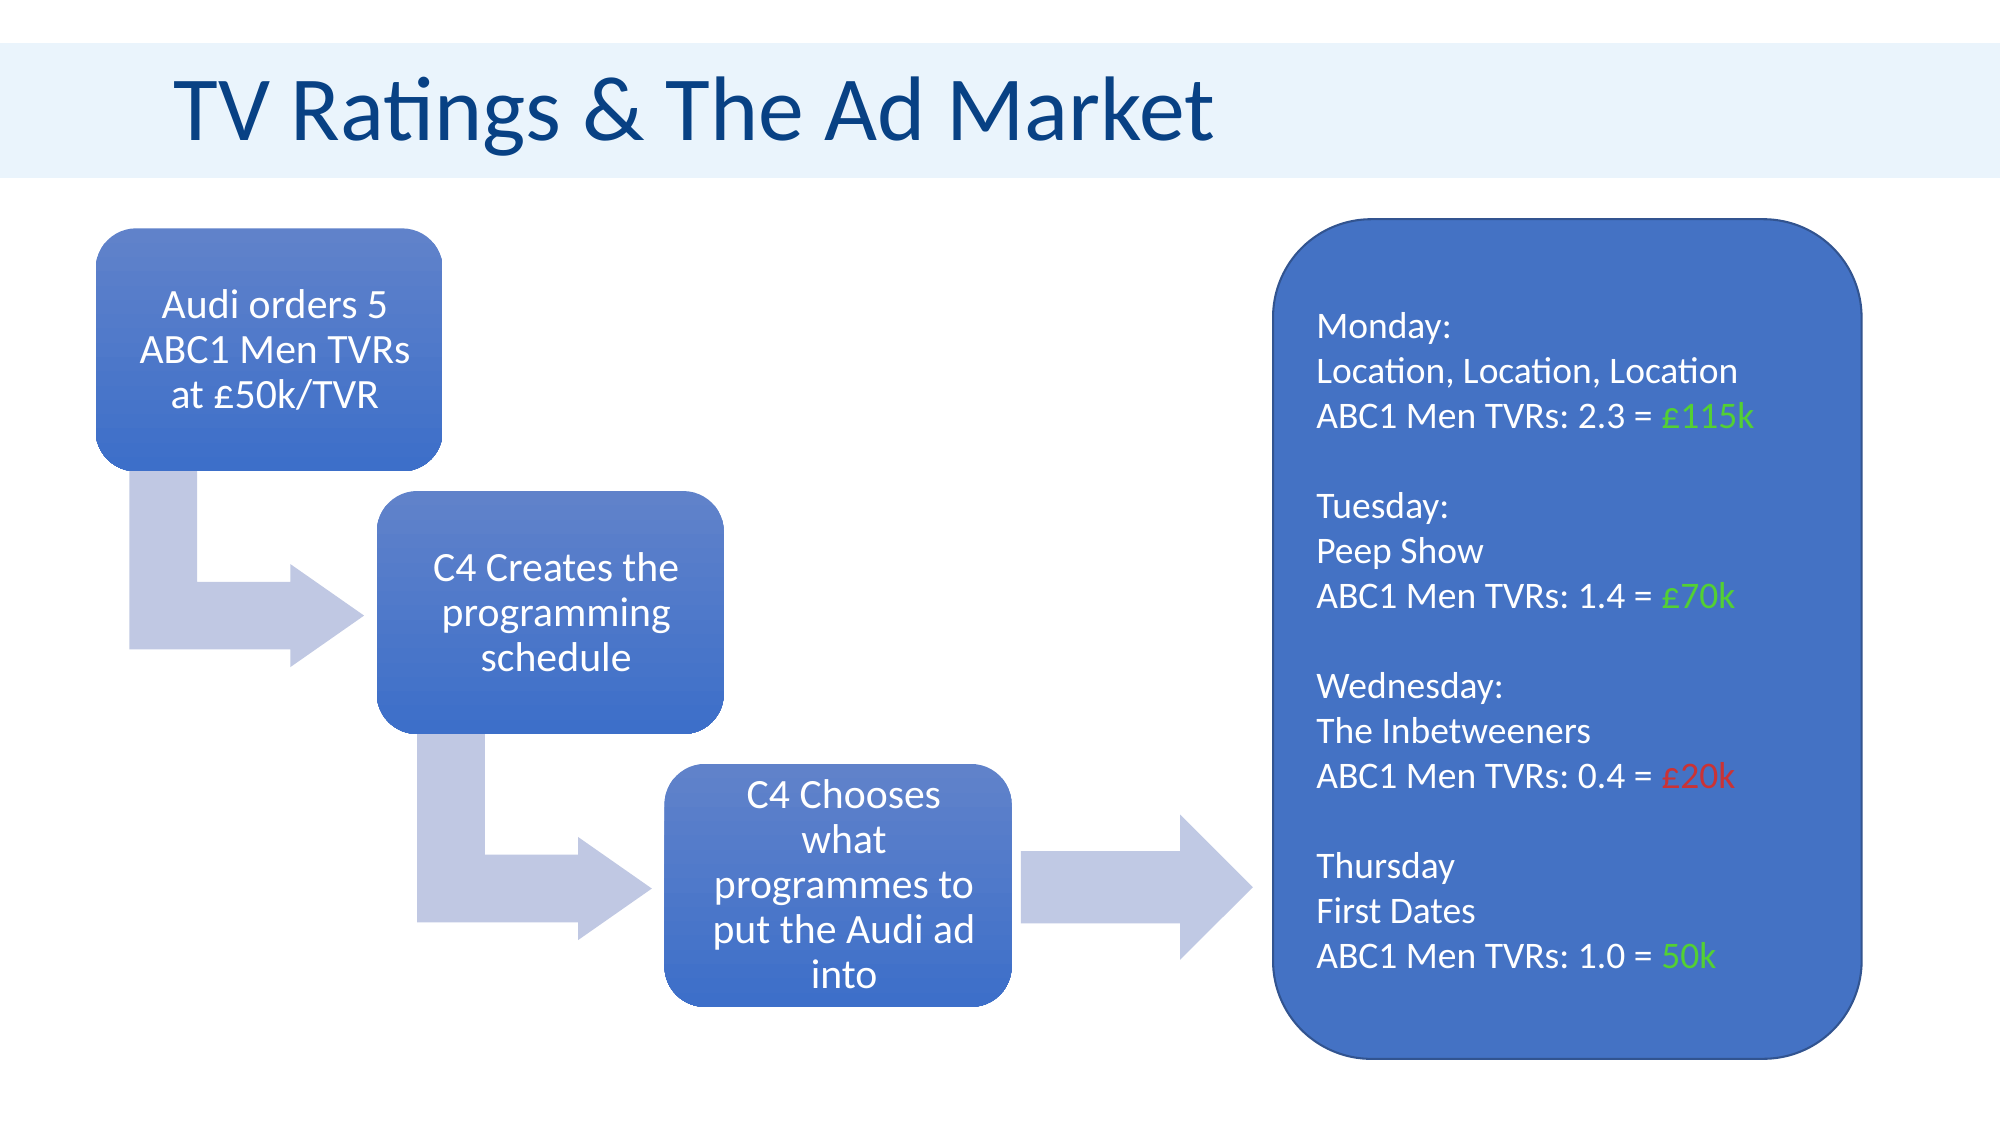

TV Ratings & The Ad Market

Monday:
Location, Location, Location
ABC1 Men TVRs: 2.3 = £115k

Tuesday:
Peep Show
ABC1 Men TVRs: 1.4 = £70k

Wednesday:
The Inbetweeners
ABC1 Men TVRs: 0.4 = £20k

Thursday
First Dates
ABC1 Men TVRs: 1.0 = 50k
Audi orders 5 ABC1 Men TVRs at £50k/TVR
C4 Creates the programming schedule
C4 Chooses what programmes to put the Audi ad into